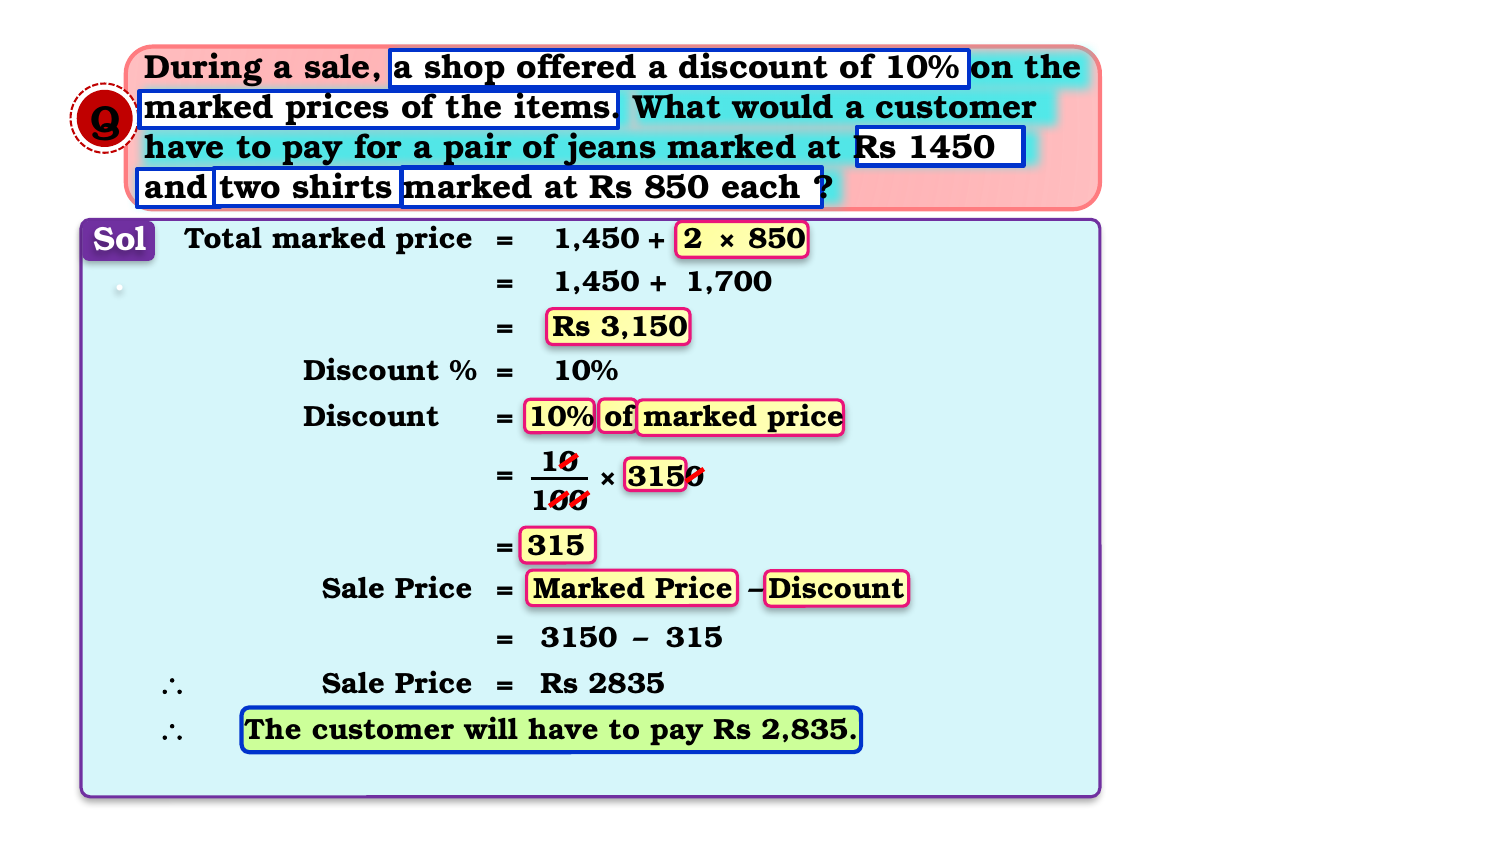

During a sale, a shop offered a discount of 10% on the marked prices of the items. What would a customer
have to pay for a pair of jeans marked at Rs 1450
and two shirts marked at Rs 850 each ?

Q

Sol.

=
Total marked price
1,450
+
2
×
850

=
1,450
+
1,700
=
Rs 3,150

=
Discount %
10%
=
Discount
10% of marked price

10
=
×
3150

100
=
315

=
–
Sale Price
Marked Price
Discount

=
3150
–
315
∴
Sale Price
=
Rs 2835
∴
The customer will have to pay Rs 2,835.